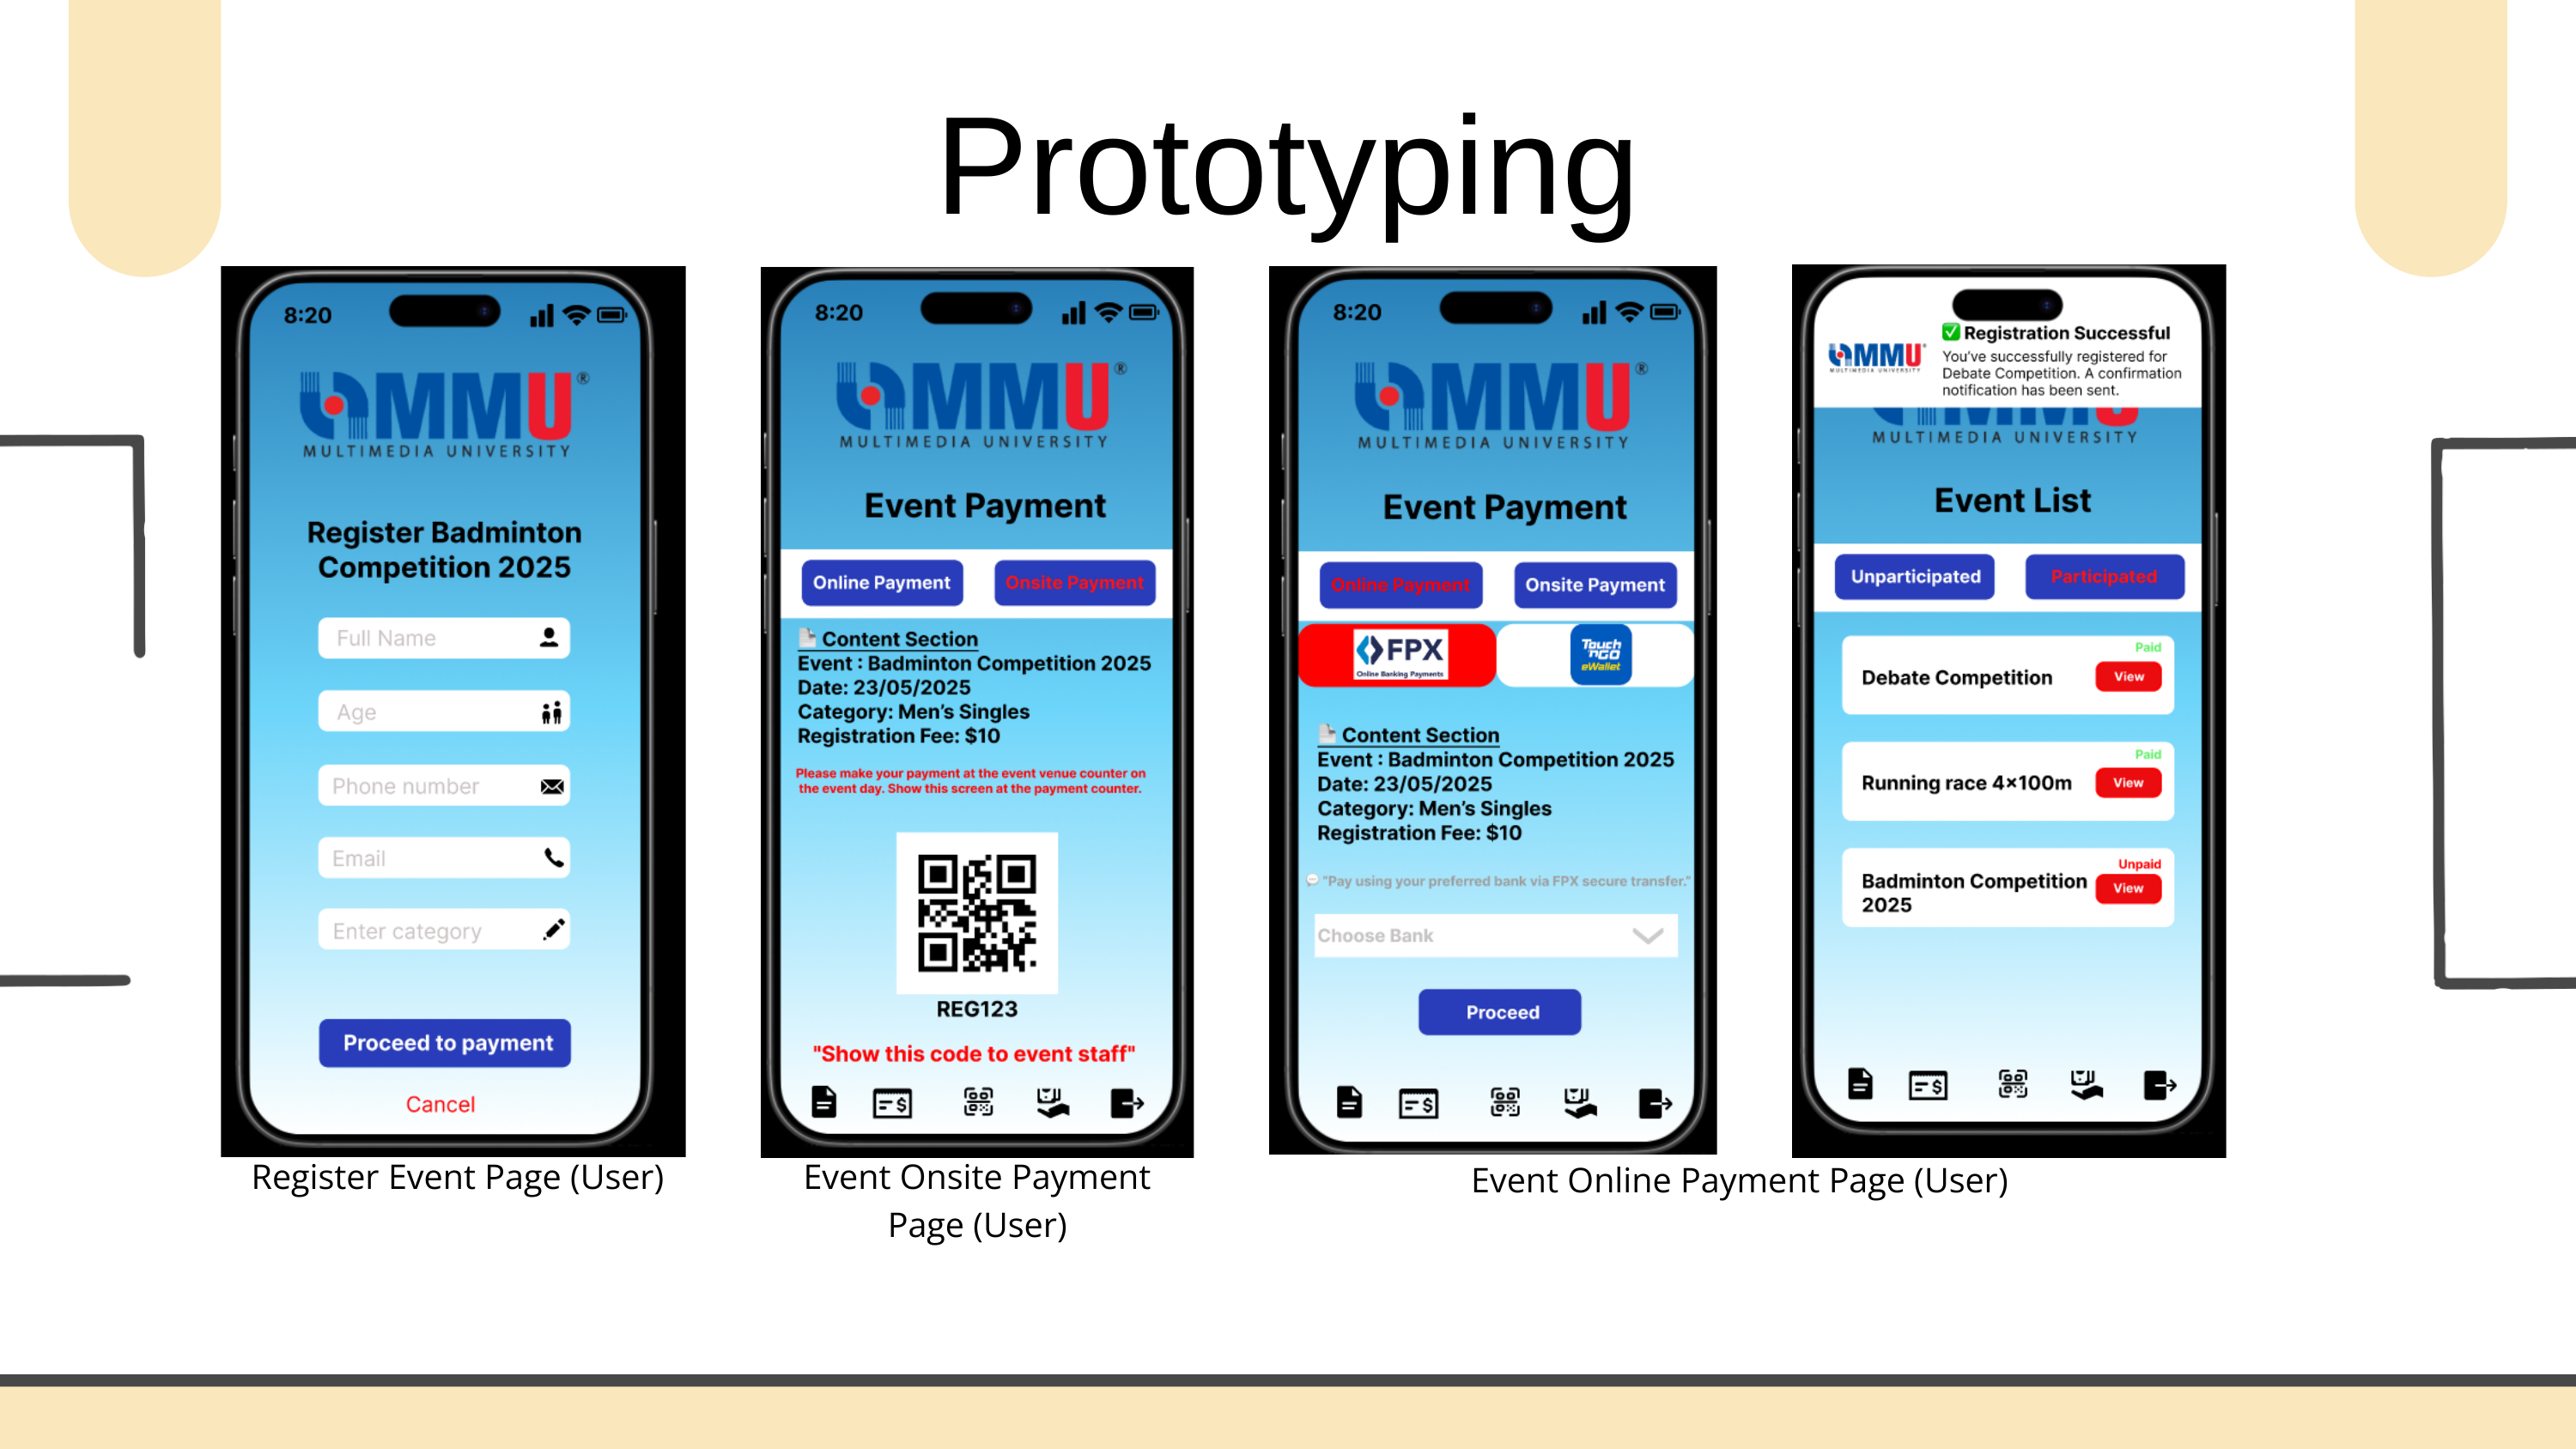

Prototyping

 Register Event Page (User)

 Event Onsite Payment
Page (User)
Event Online Payment Page (User)